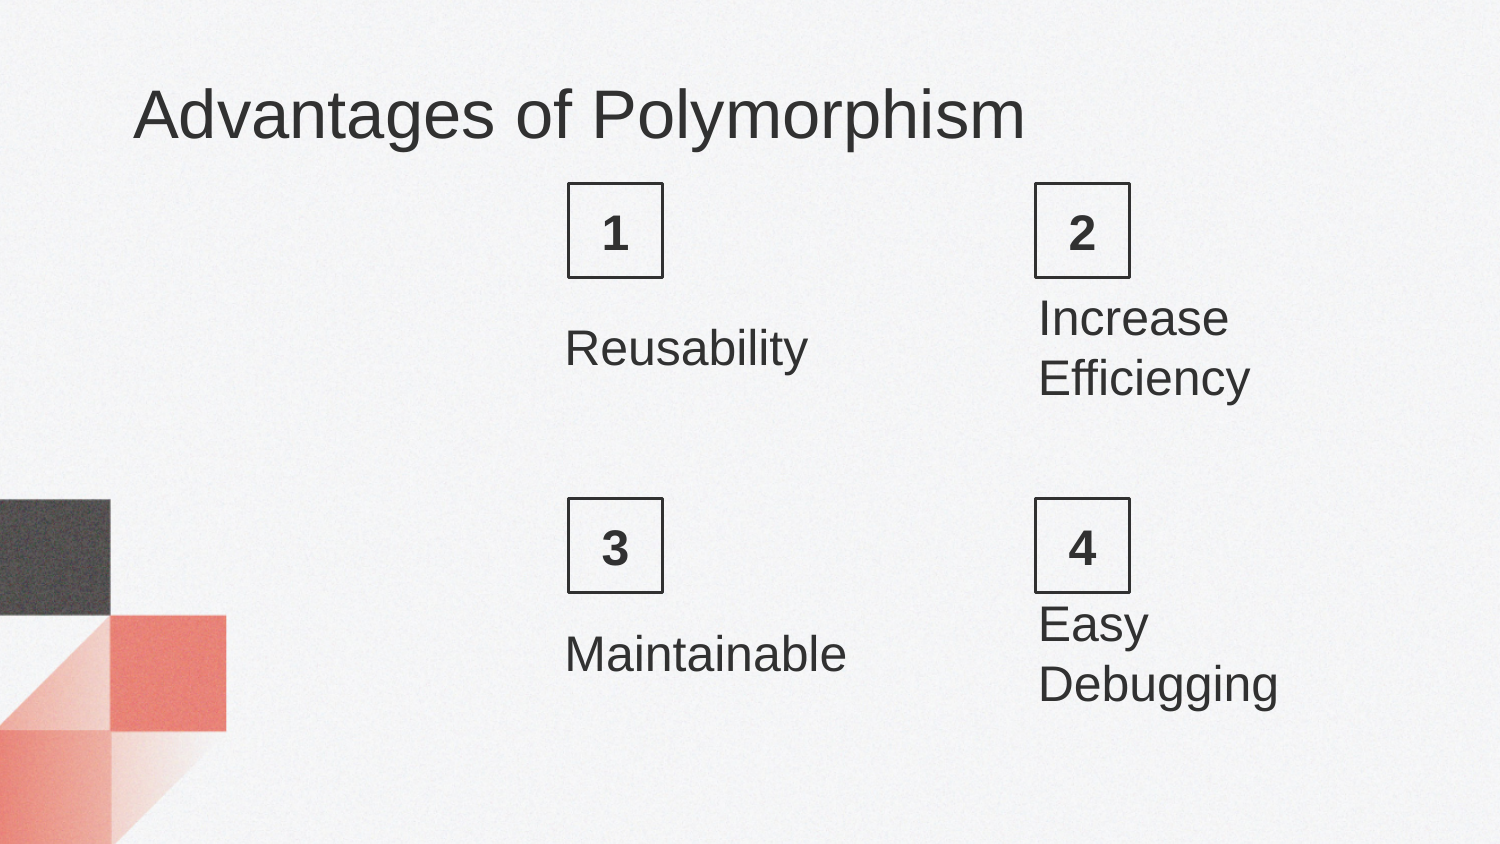

Advantages of Polymorphism
1
2
# Reusability
Increase Efficiency
3
4
Maintainable
Easy Debugging